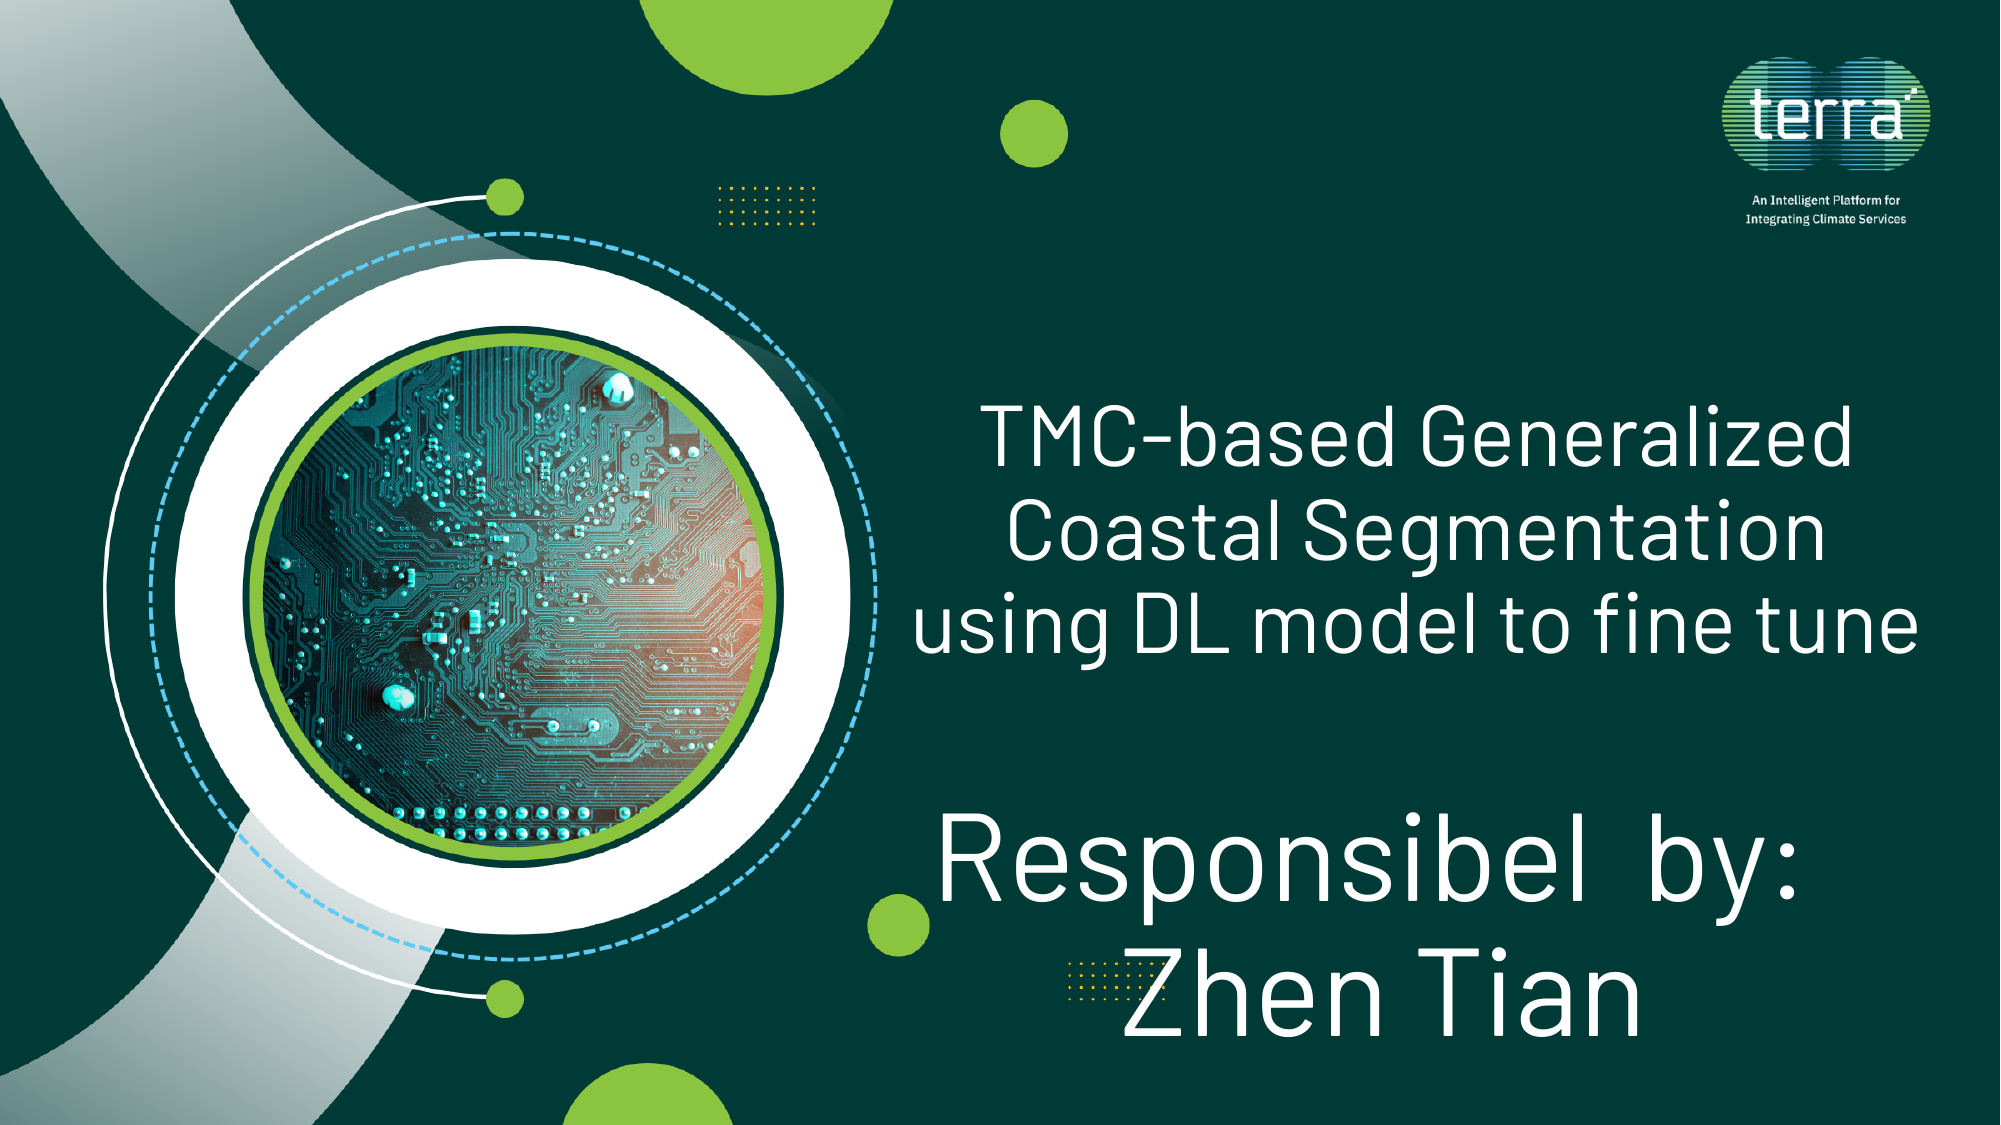

# TMC-based Generalized Coastal Segmentation using DL model to fine tune
Responsibel  by:
Zhen Tian

1